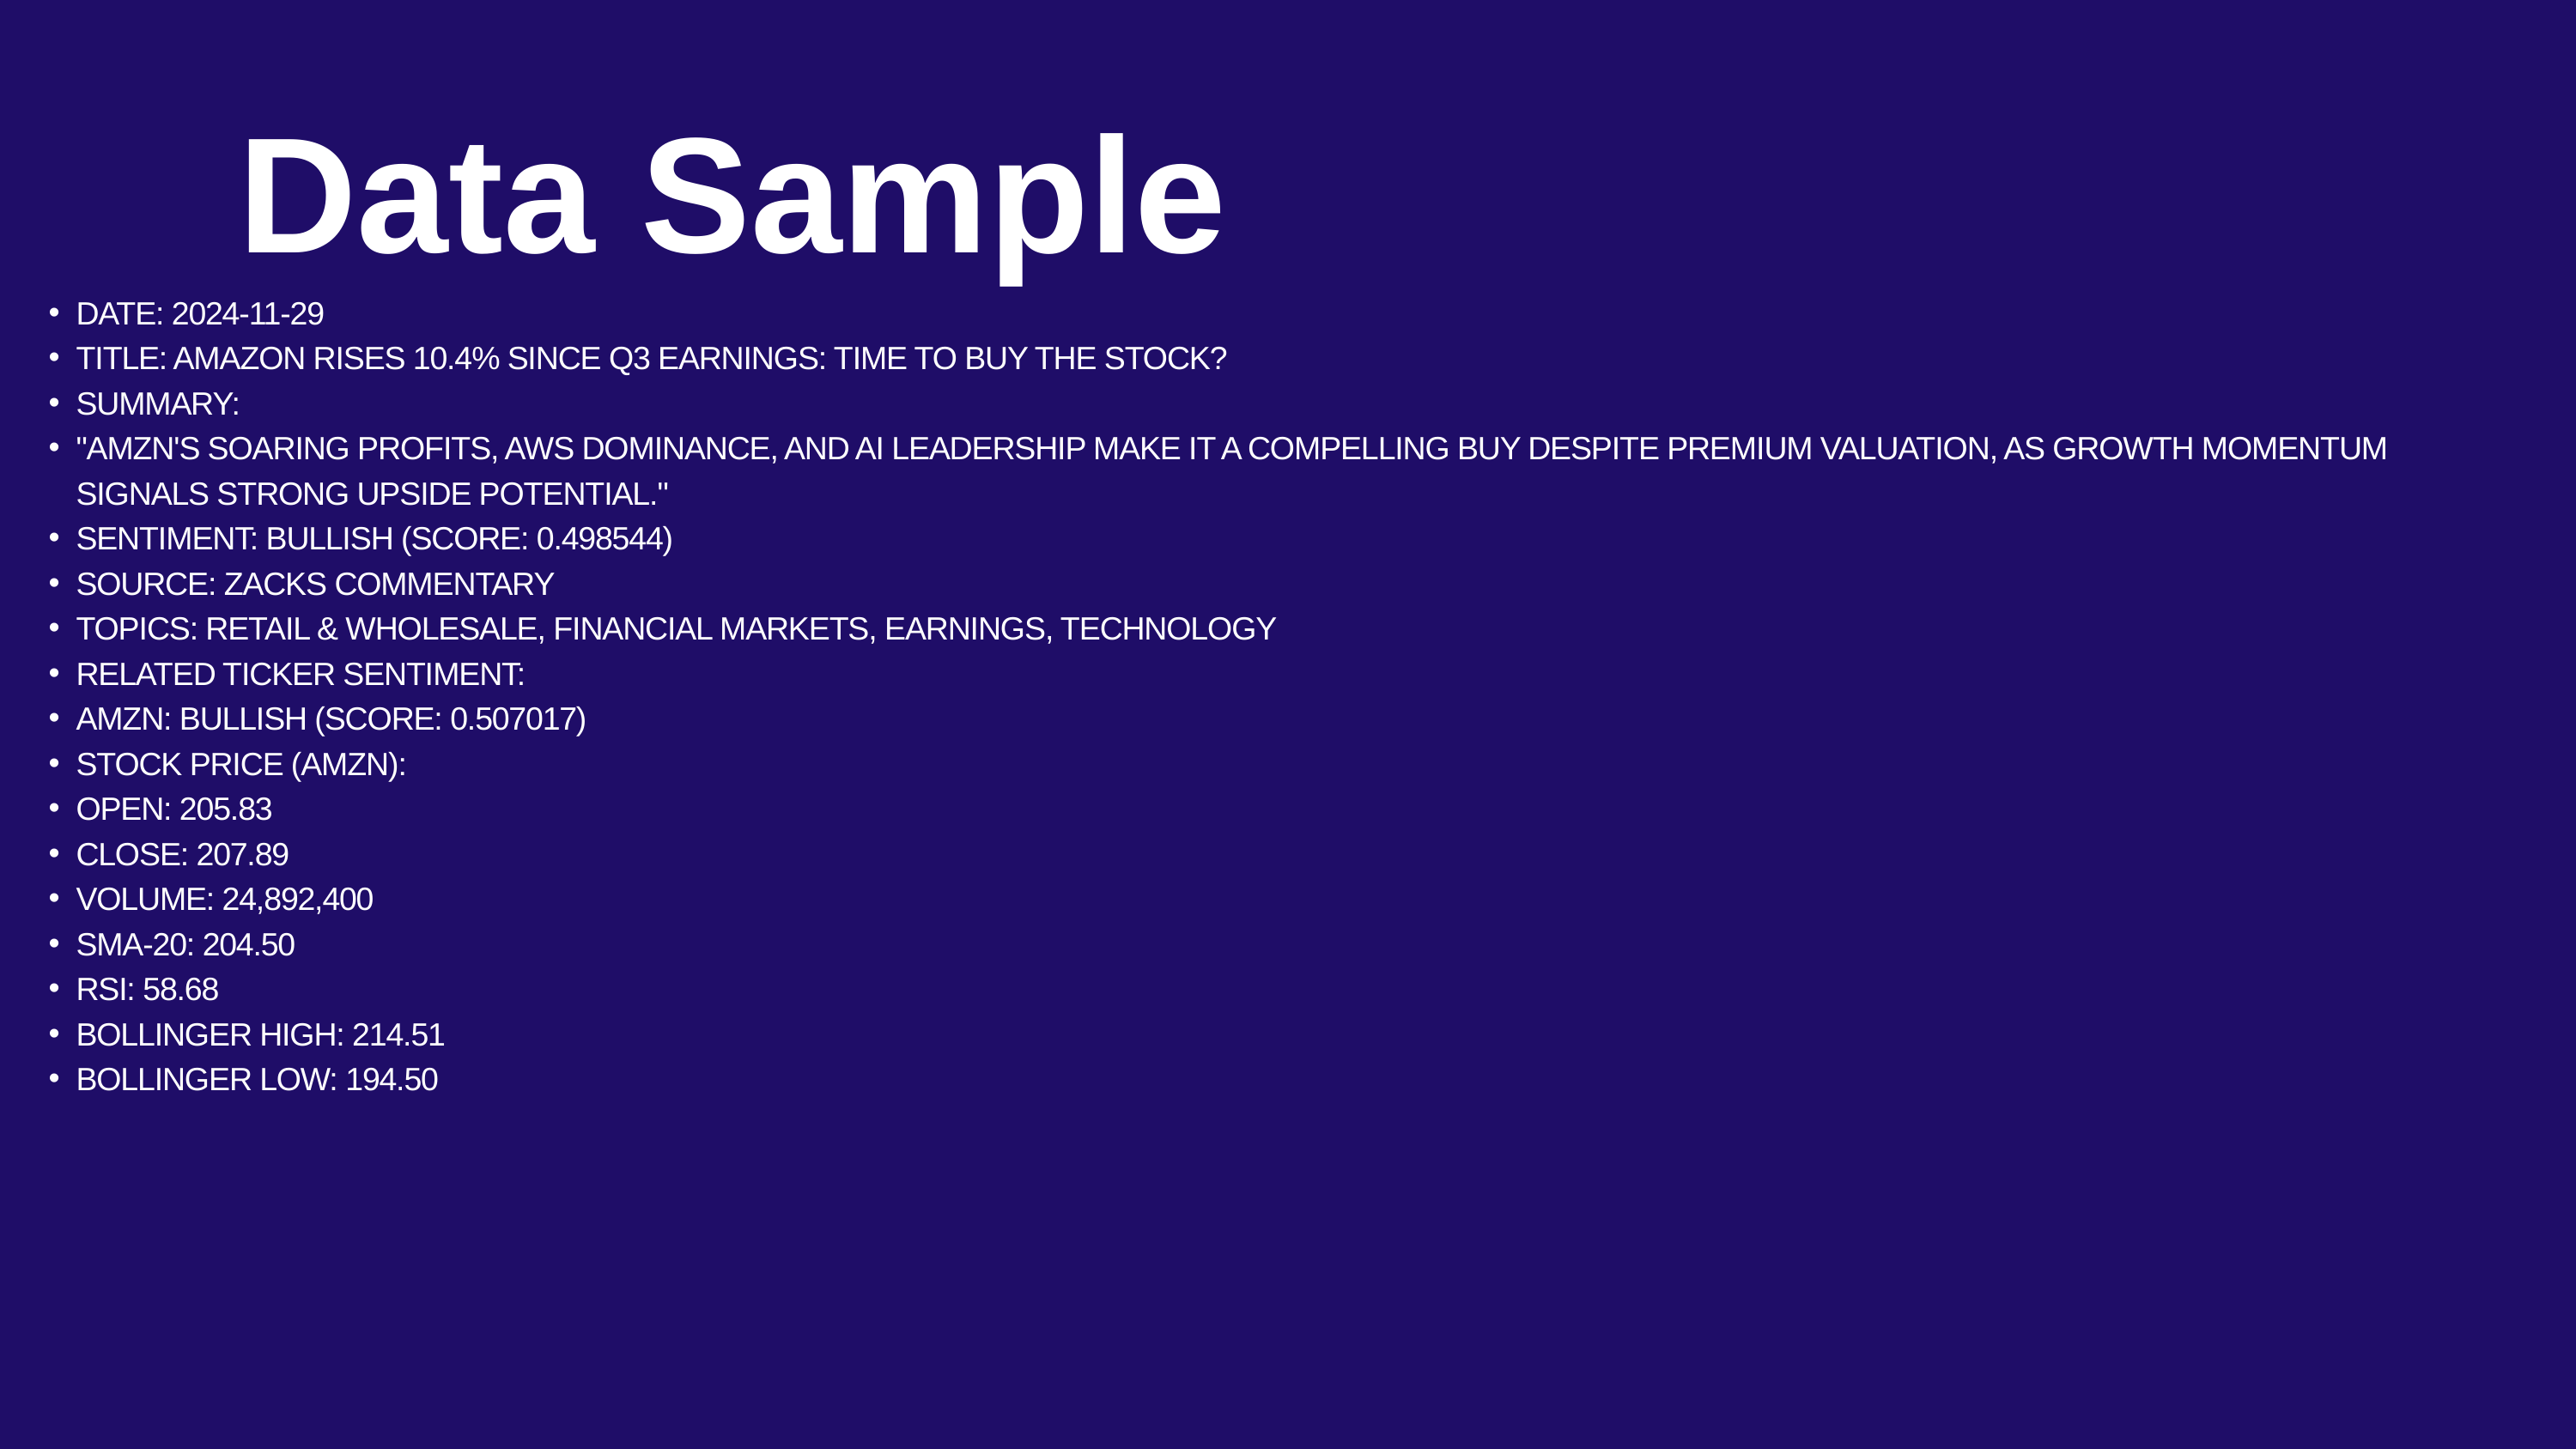

Data Sample
DATE: 2024-11-29
TITLE: AMAZON RISES 10.4% SINCE Q3 EARNINGS: TIME TO BUY THE STOCK?
SUMMARY:
"AMZN'S SOARING PROFITS, AWS DOMINANCE, AND AI LEADERSHIP MAKE IT A COMPELLING BUY DESPITE PREMIUM VALUATION, AS GROWTH MOMENTUM SIGNALS STRONG UPSIDE POTENTIAL."
SENTIMENT: BULLISH (SCORE: 0.498544)
SOURCE: ZACKS COMMENTARY
TOPICS: RETAIL & WHOLESALE, FINANCIAL MARKETS, EARNINGS, TECHNOLOGY
RELATED TICKER SENTIMENT:
AMZN: BULLISH (SCORE: 0.507017)
STOCK PRICE (AMZN):
OPEN: 205.83
CLOSE: 207.89
VOLUME: 24,892,400
SMA-20: 204.50
RSI: 58.68
BOLLINGER HIGH: 214.51
BOLLINGER LOW: 194.50